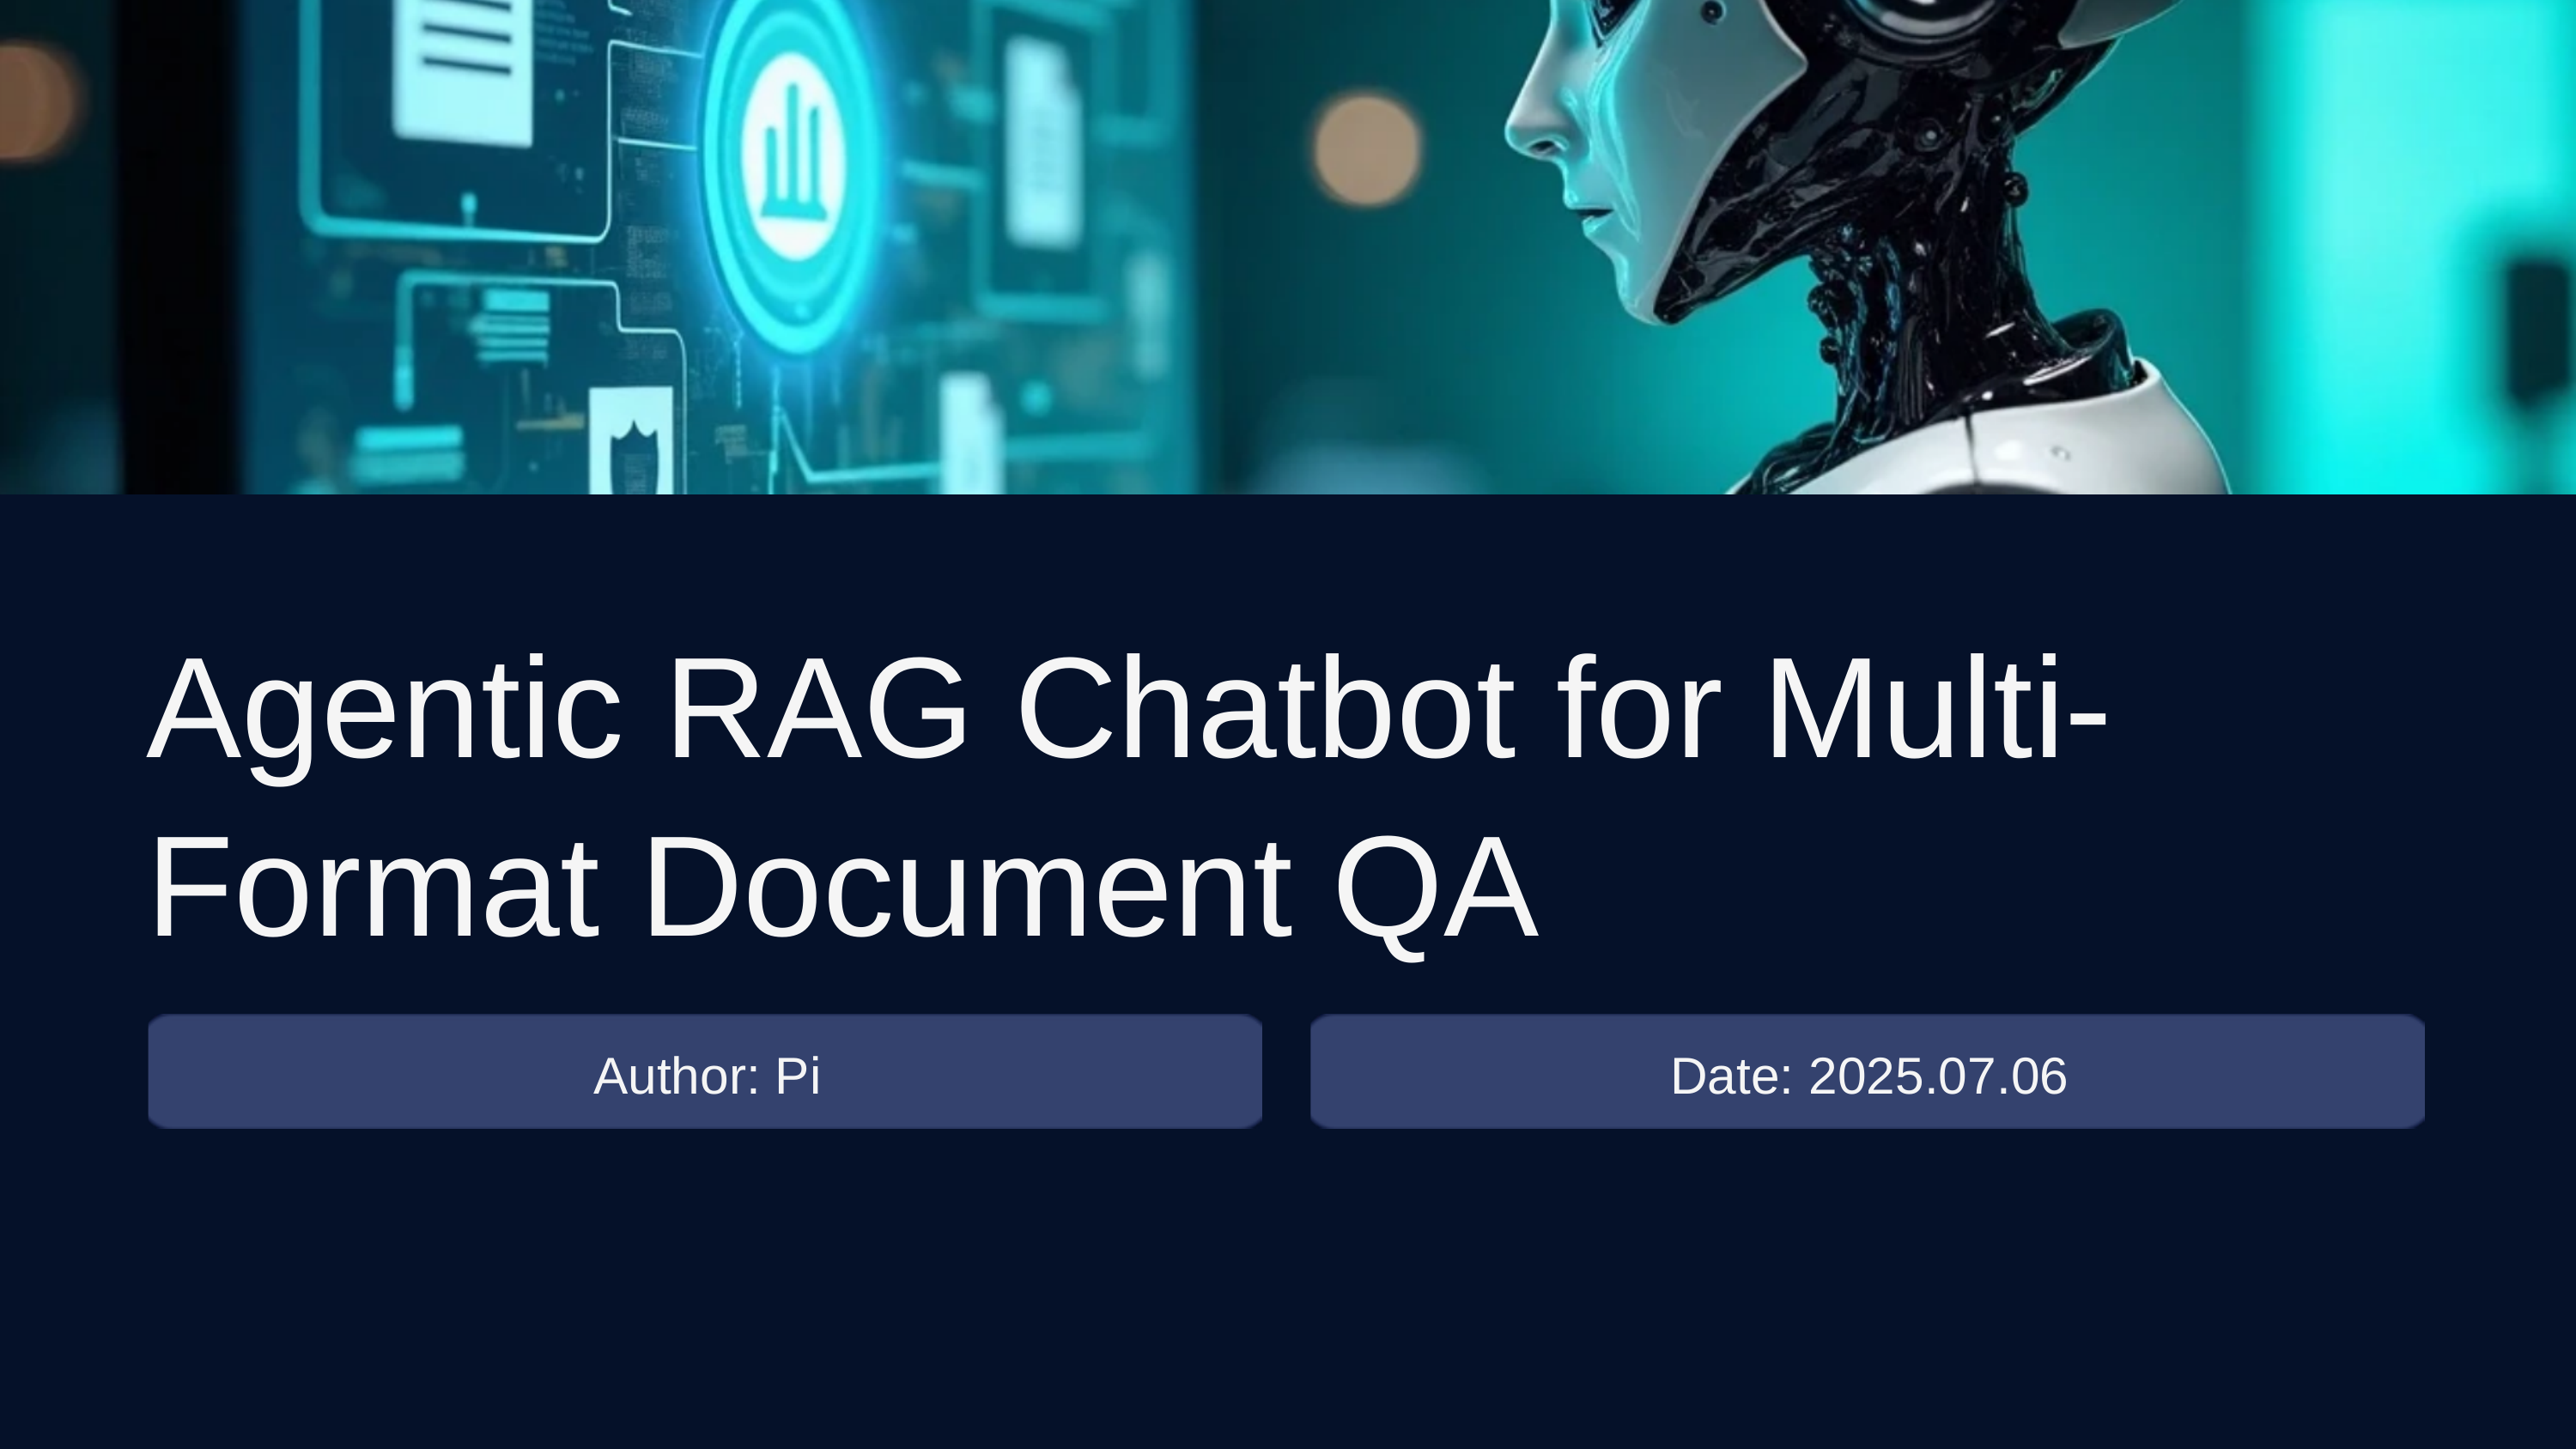

Agentic RAG Chatbot for Multi-Format Document QA

Author: Pi

Date: 2025.07.06